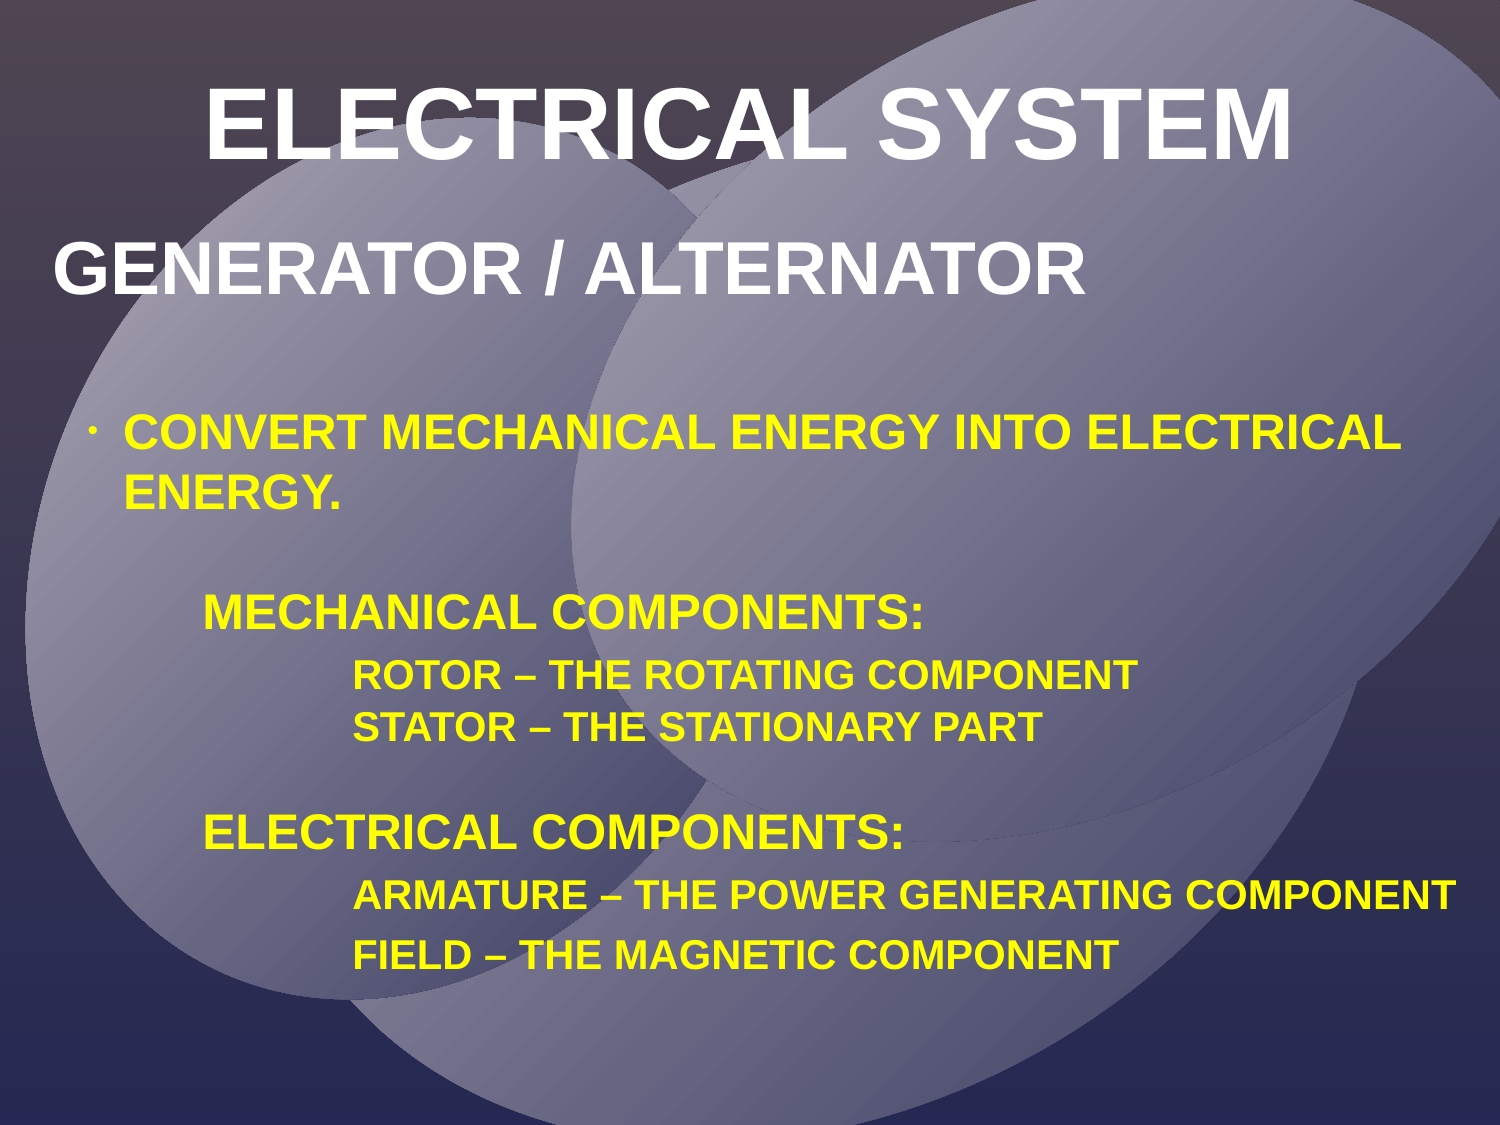

ELECTRICAL SYSTEM
GENERATOR / ALTERNATOR

CONVERT MECHANICAL ENERGY INTO ELECTRICAL ENERGY.

	MECHANICAL COMPONENTS:
		ROTOR – THE ROTATING COMPONENT
		STATOR – THE STATIONARY PART

	ELECTRICAL COMPONENTS:
		ARMATURE – THE POWER GENERATING COMPONENT
		FIELD – THE MAGNETIC COMPONENT